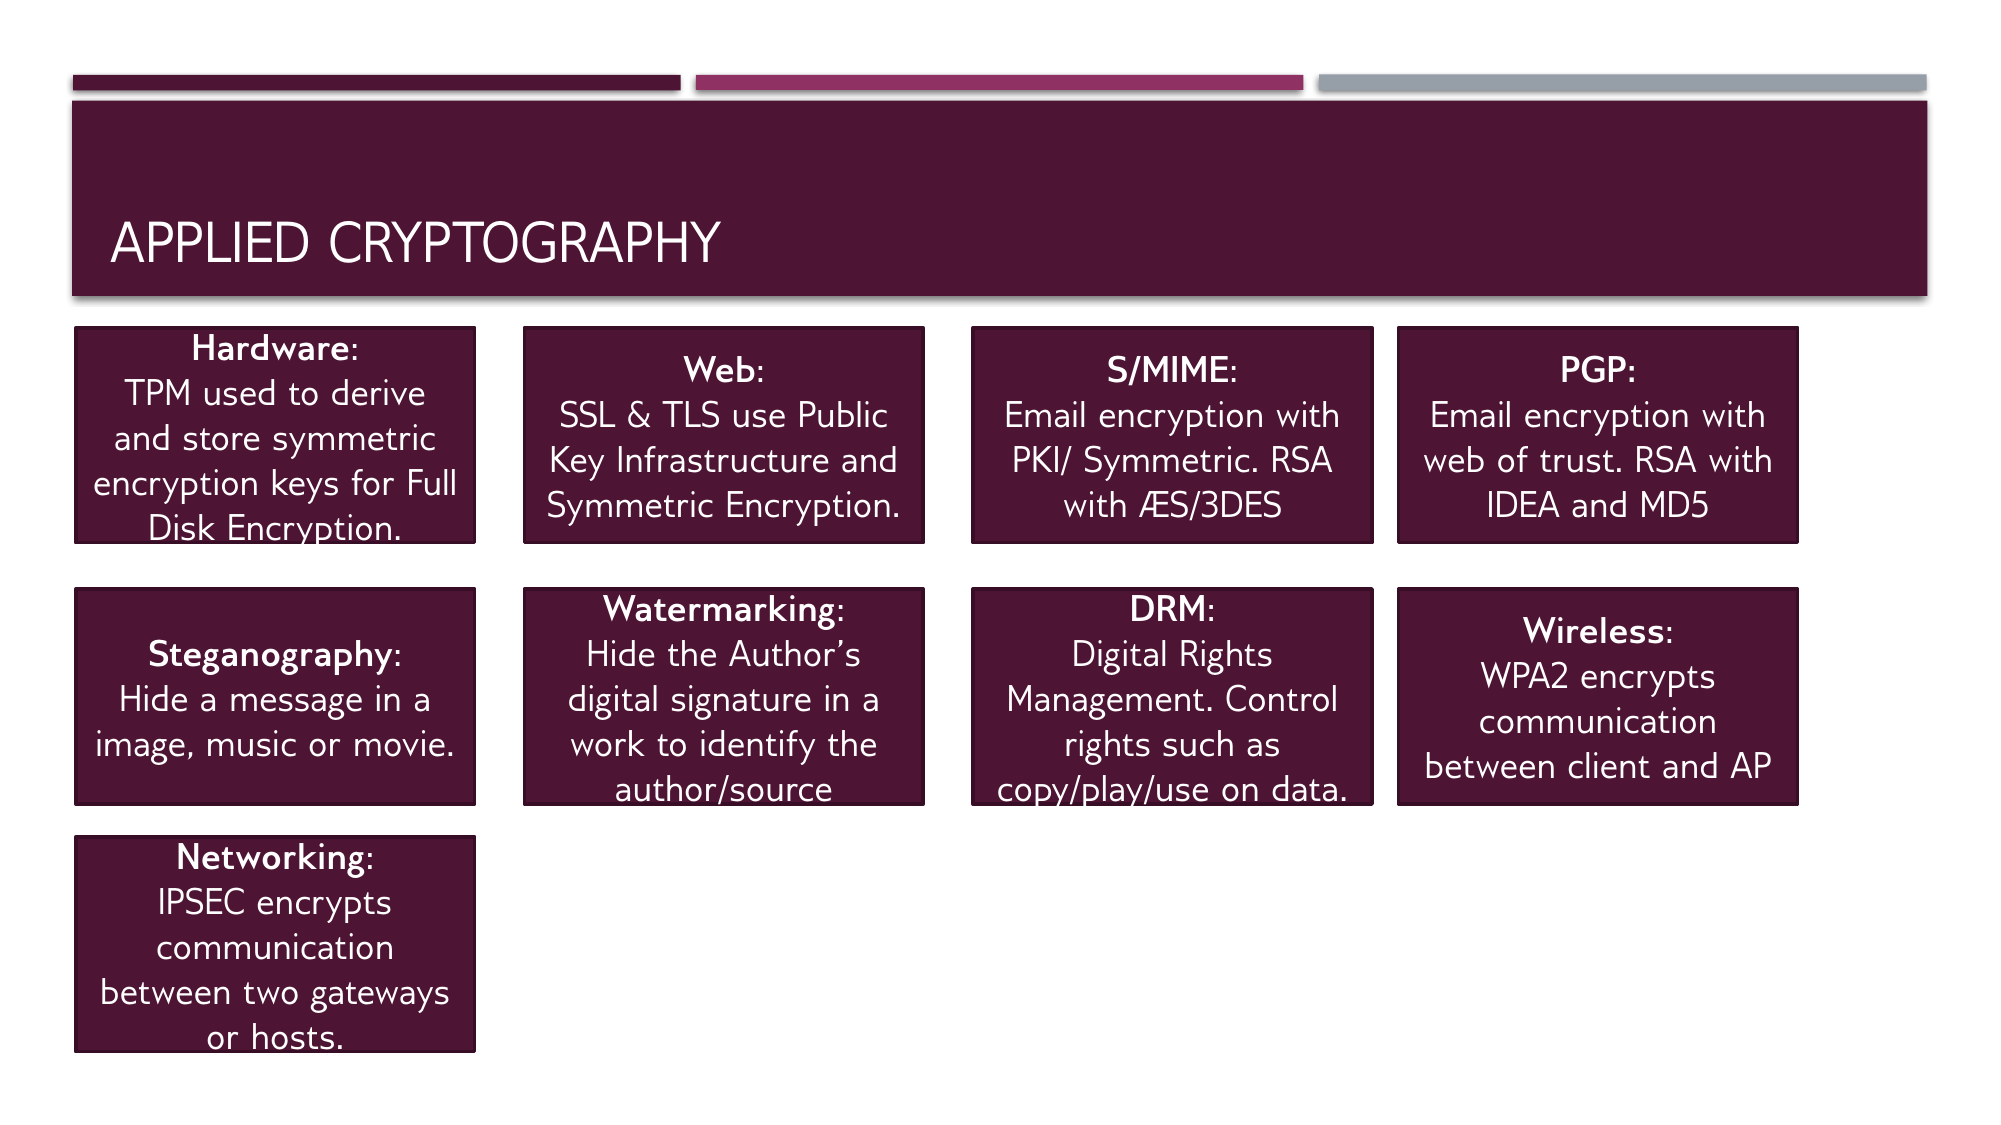

# Applied cryptography
Hardware:
TPM used to derive and store symmetric encryption keys for Full Disk Encryption.
Web:
SSL & TLS use Public Key Infrastructure and Symmetric Encryption.
S/MIME:
Email encryption with PKI/ Symmetric. RSA with AES/3DES
PGP:
Email encryption with web of trust. RSA with IDEA and MD5
Steganography:
Hide a message in a image, music or movie.
Watermarking:
Hide the Author’s digital signature in a work to identify the author/source
DRM:
Digital Rights Management. Control rights such as copy/play/use on data.
Wireless:
WPA2 encrypts communication between client and AP
Networking:
IPSEC encrypts communication between two gateways or hosts.